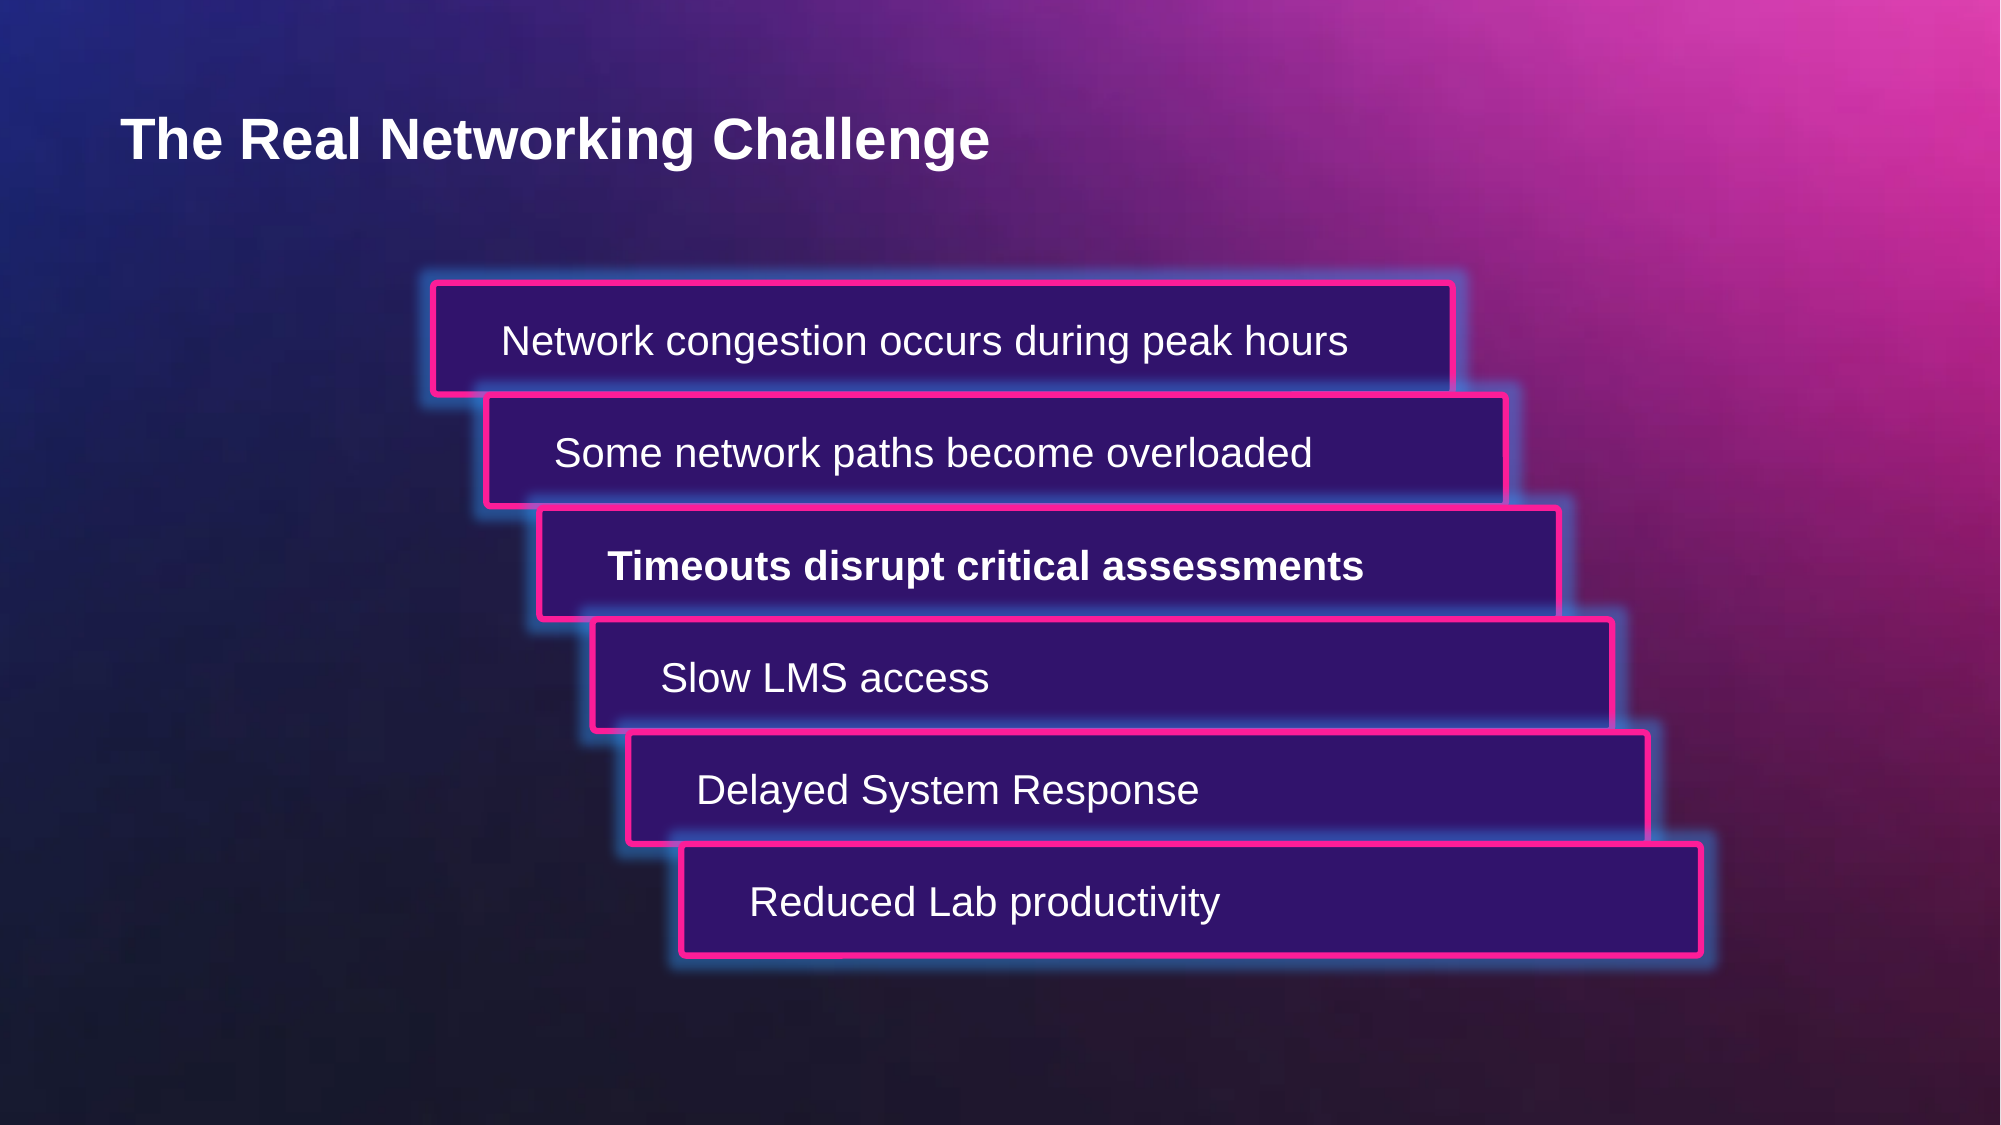

The Real Networking Challenge

Network congestion occurs during peak hours

Some network paths become overloaded

Timeouts disrupt critical assessments

Slow LMS access

Delayed System Response

Reduced Lab productivity